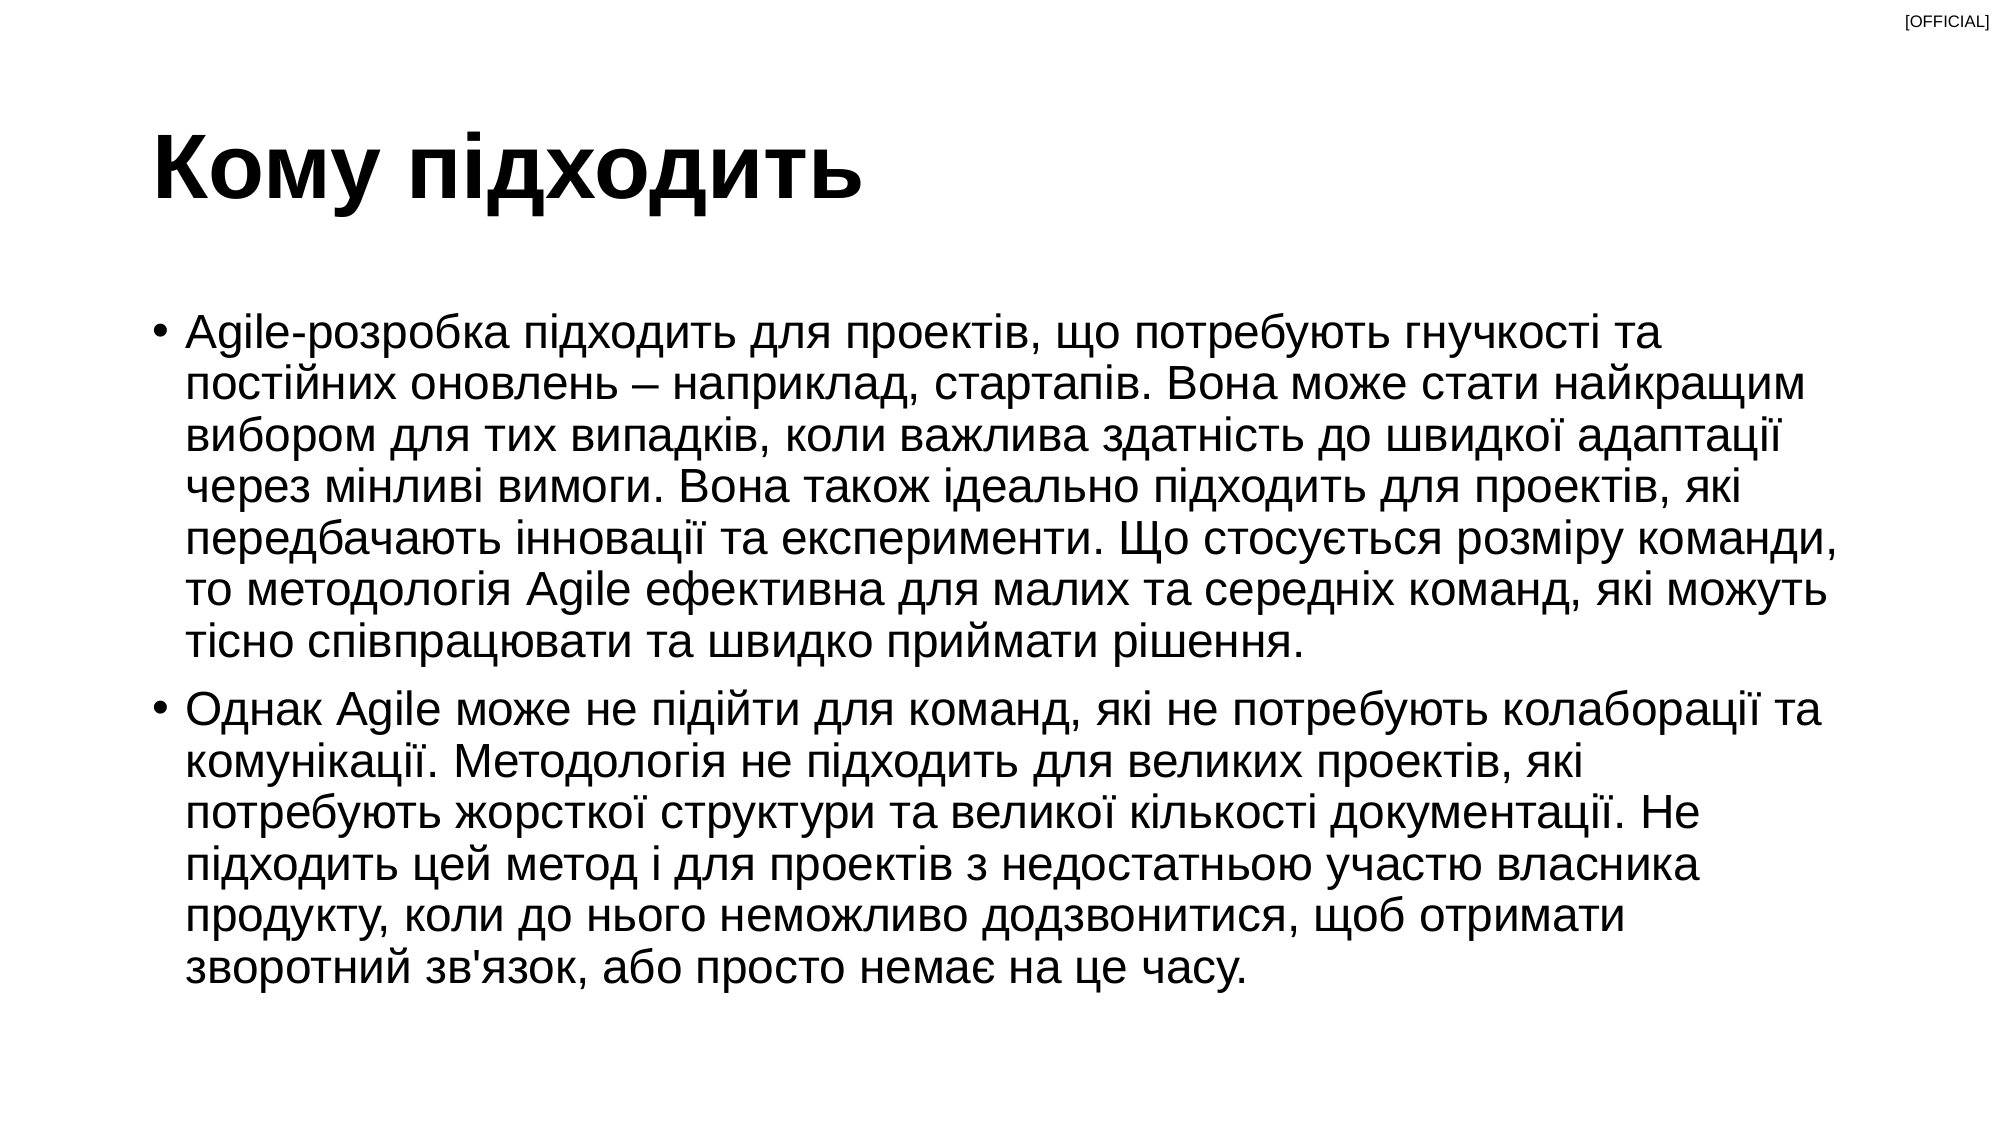

# Кому підходить
Agile-розробка підходить для проектів, що потребують гнучкості та постійних оновлень – наприклад, стартапів. Вона може стати найкращим вибором для тих випадків, коли важлива здатність до швидкої адаптації через мінливі вимоги. Вона також ідеально підходить для проектів, які передбачають інновації та експерименти. Що стосується розміру команди, то методологія Agile ефективна для малих та середніх команд, які можуть тісно співпрацювати та швидко приймати рішення.
Однак Agile може не підійти для команд, які не потребують колаборації та комунікації. Методологія не підходить для великих проектів, які потребують жорсткої структури та великої кількості документації. Не підходить цей метод і для проектів з недостатньою участю власника продукту, коли до нього неможливо додзвонитися, щоб отримати зворотний зв'язок, або просто немає на це часу.